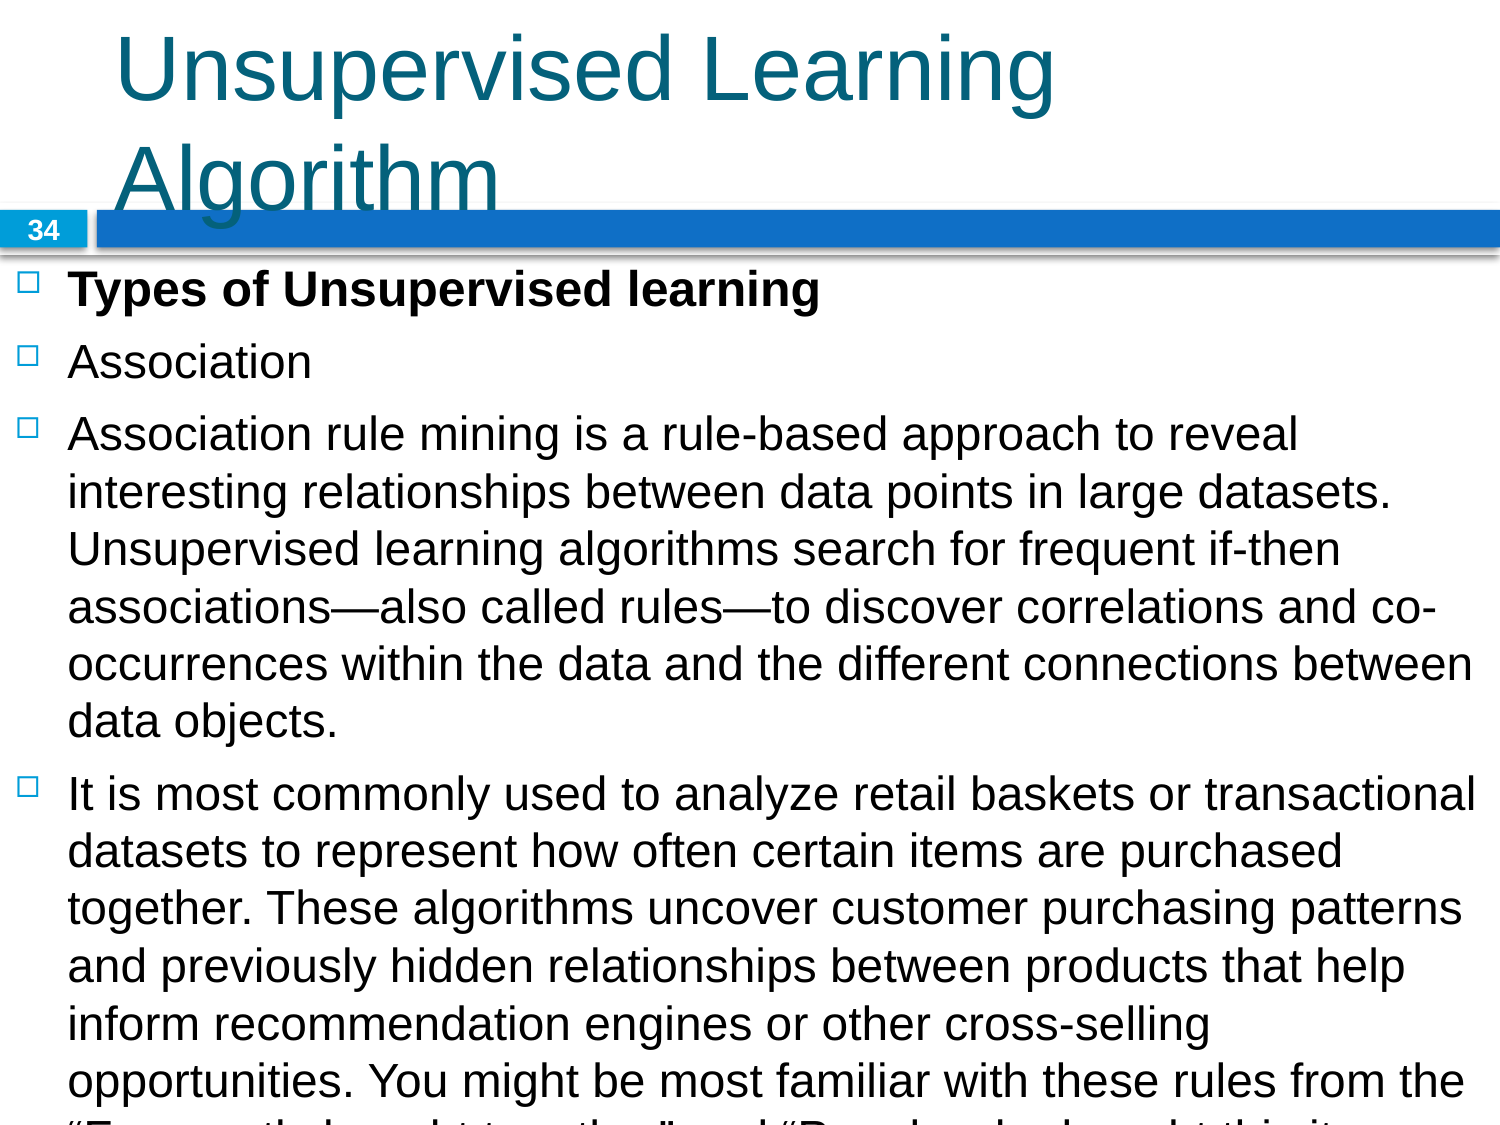

# Unsupervised Learning Algorithm
34
Types of Unsupervised learning
Association
Association rule mining is a rule-based approach to reveal interesting relationships between data points in large datasets. Unsupervised learning algorithms search for frequent if-then associations—also called rules—to discover correlations and co-occurrences within the data and the different connections between data objects.
It is most commonly used to analyze retail baskets or transactional datasets to represent how often certain items are purchased together. These algorithms uncover customer purchasing patterns and previously hidden relationships between products that help inform recommendation engines or other cross-selling opportunities. You might be most familiar with these rules from the “Frequently bought together” and “People who bought this item also bought” sections on your favorite online retail shop.